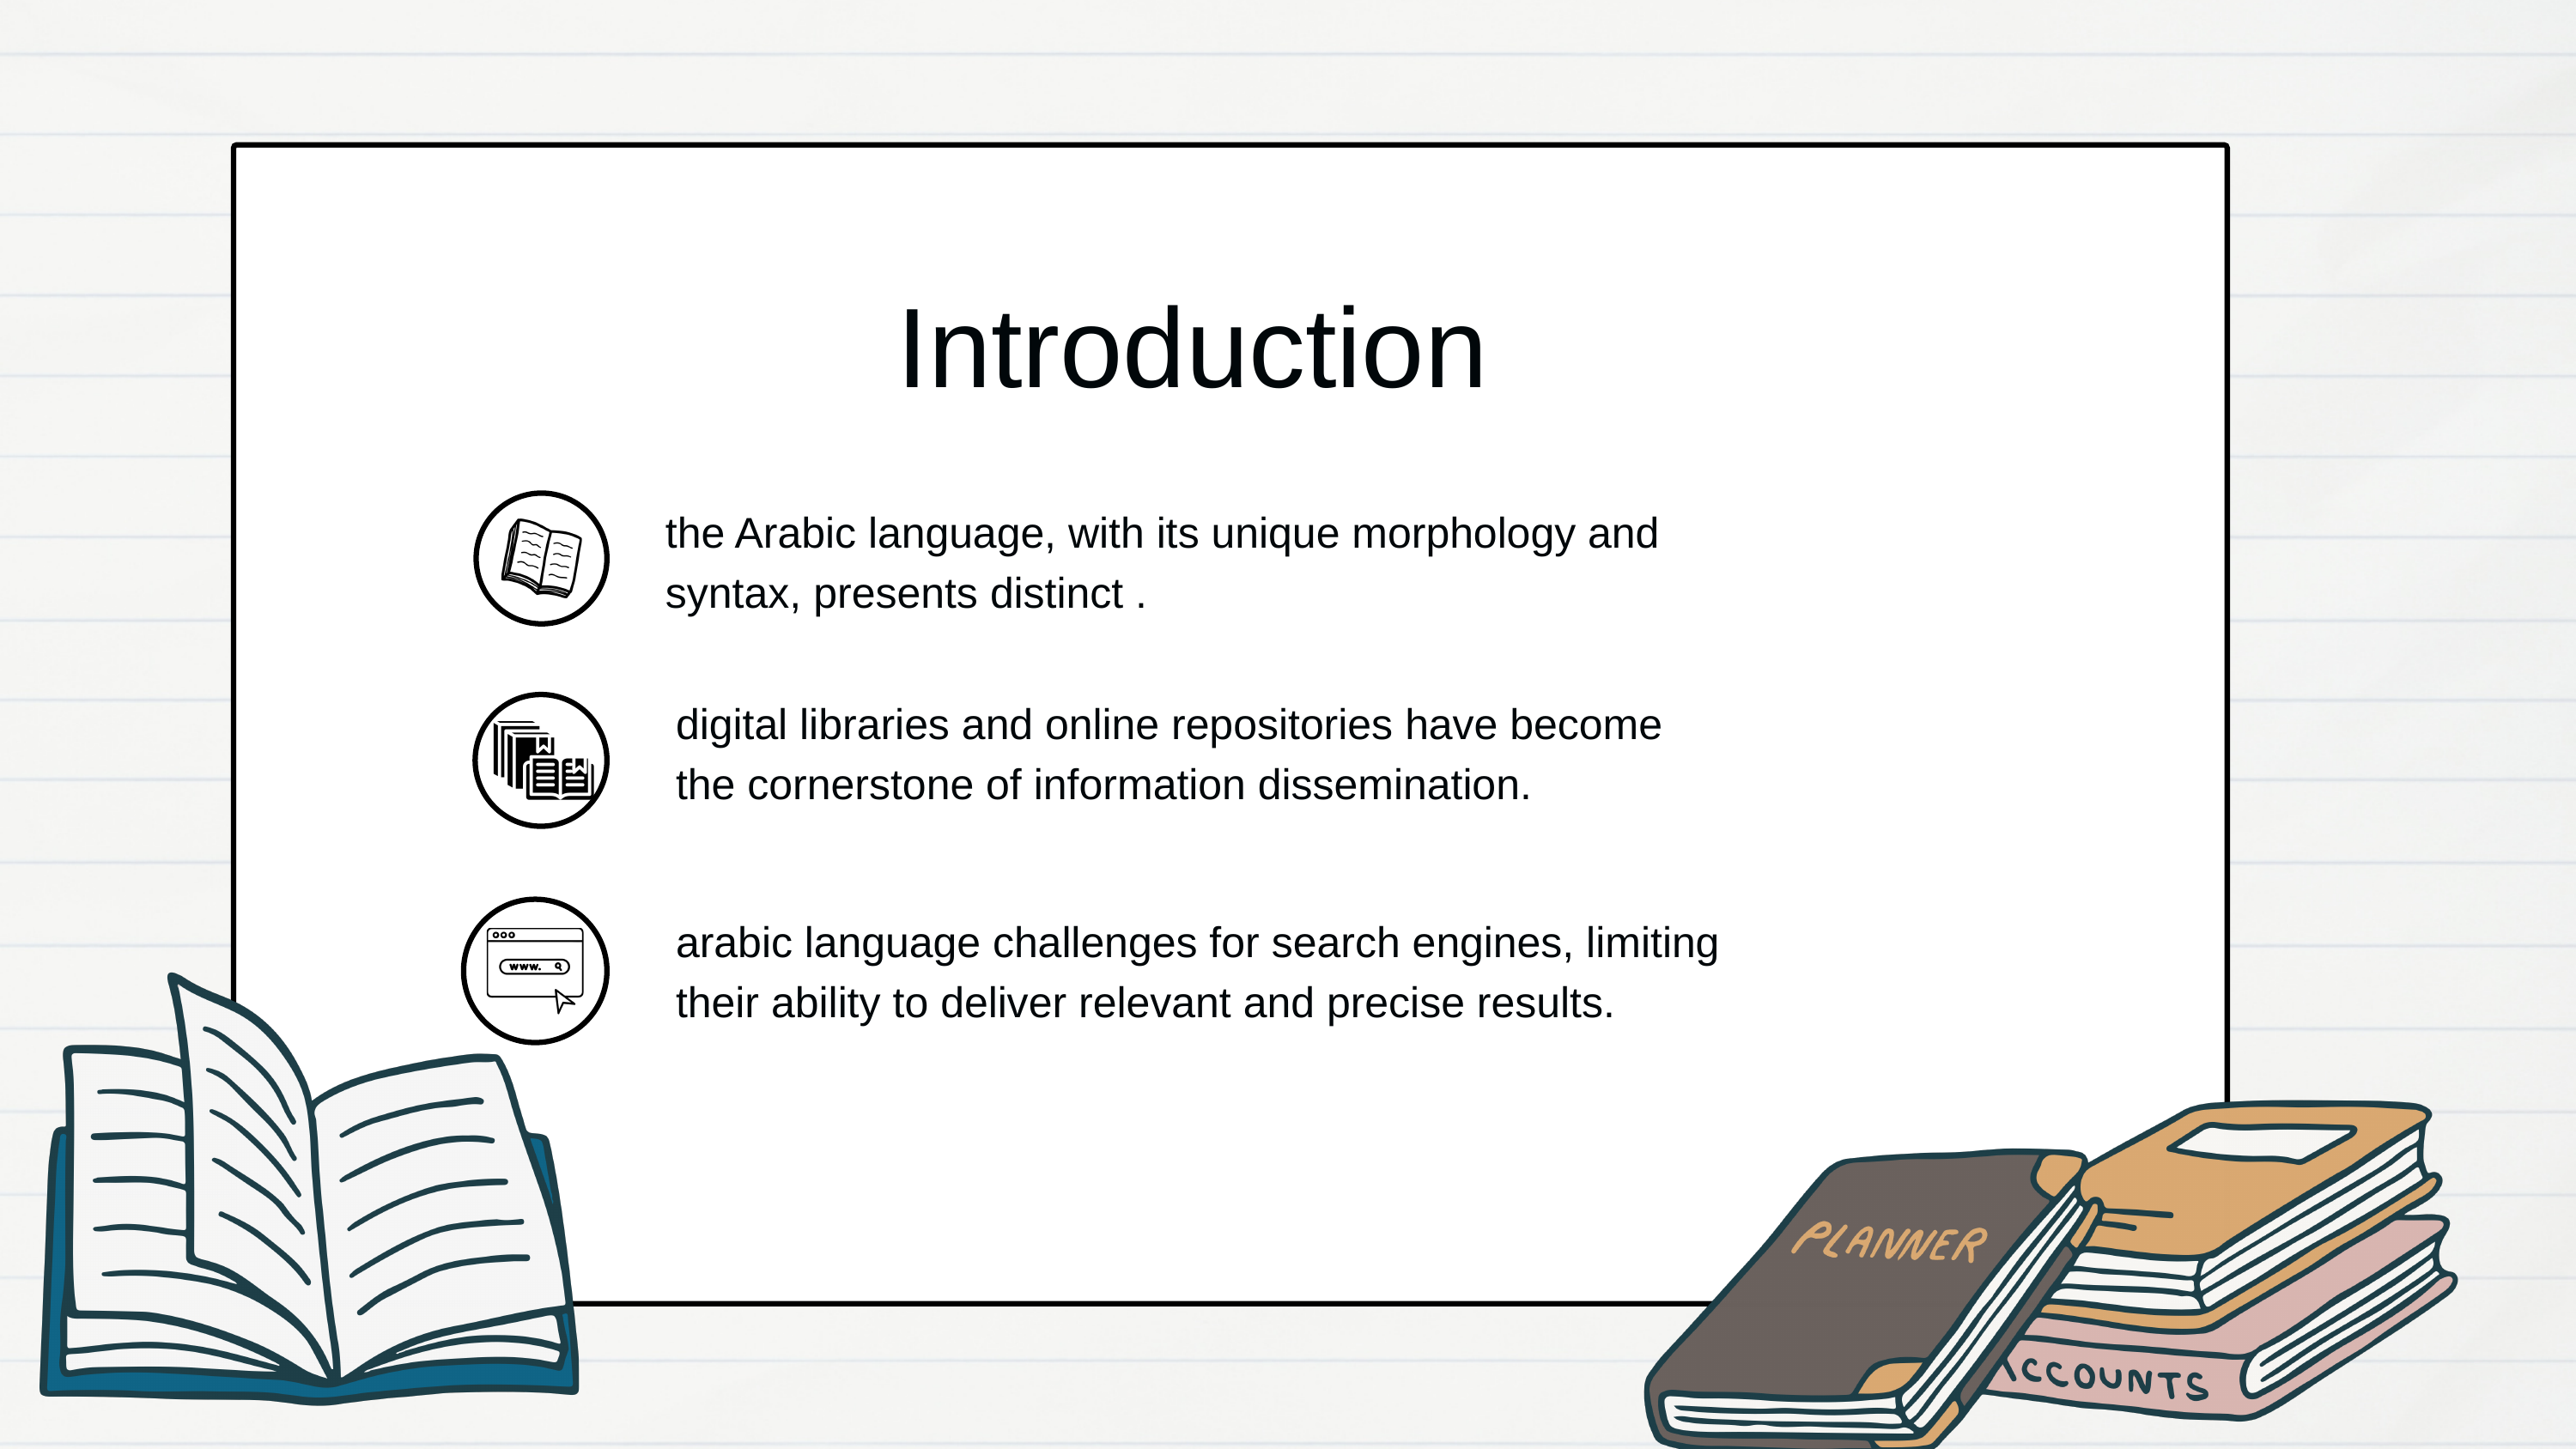

Introduction

the Arabic language, with its unique morphology and syntax, presents distinct .

digital libraries and online repositories have become the cornerstone of information dissemination.

arabic language challenges for search engines, limiting their ability to deliver relevant and precise results.